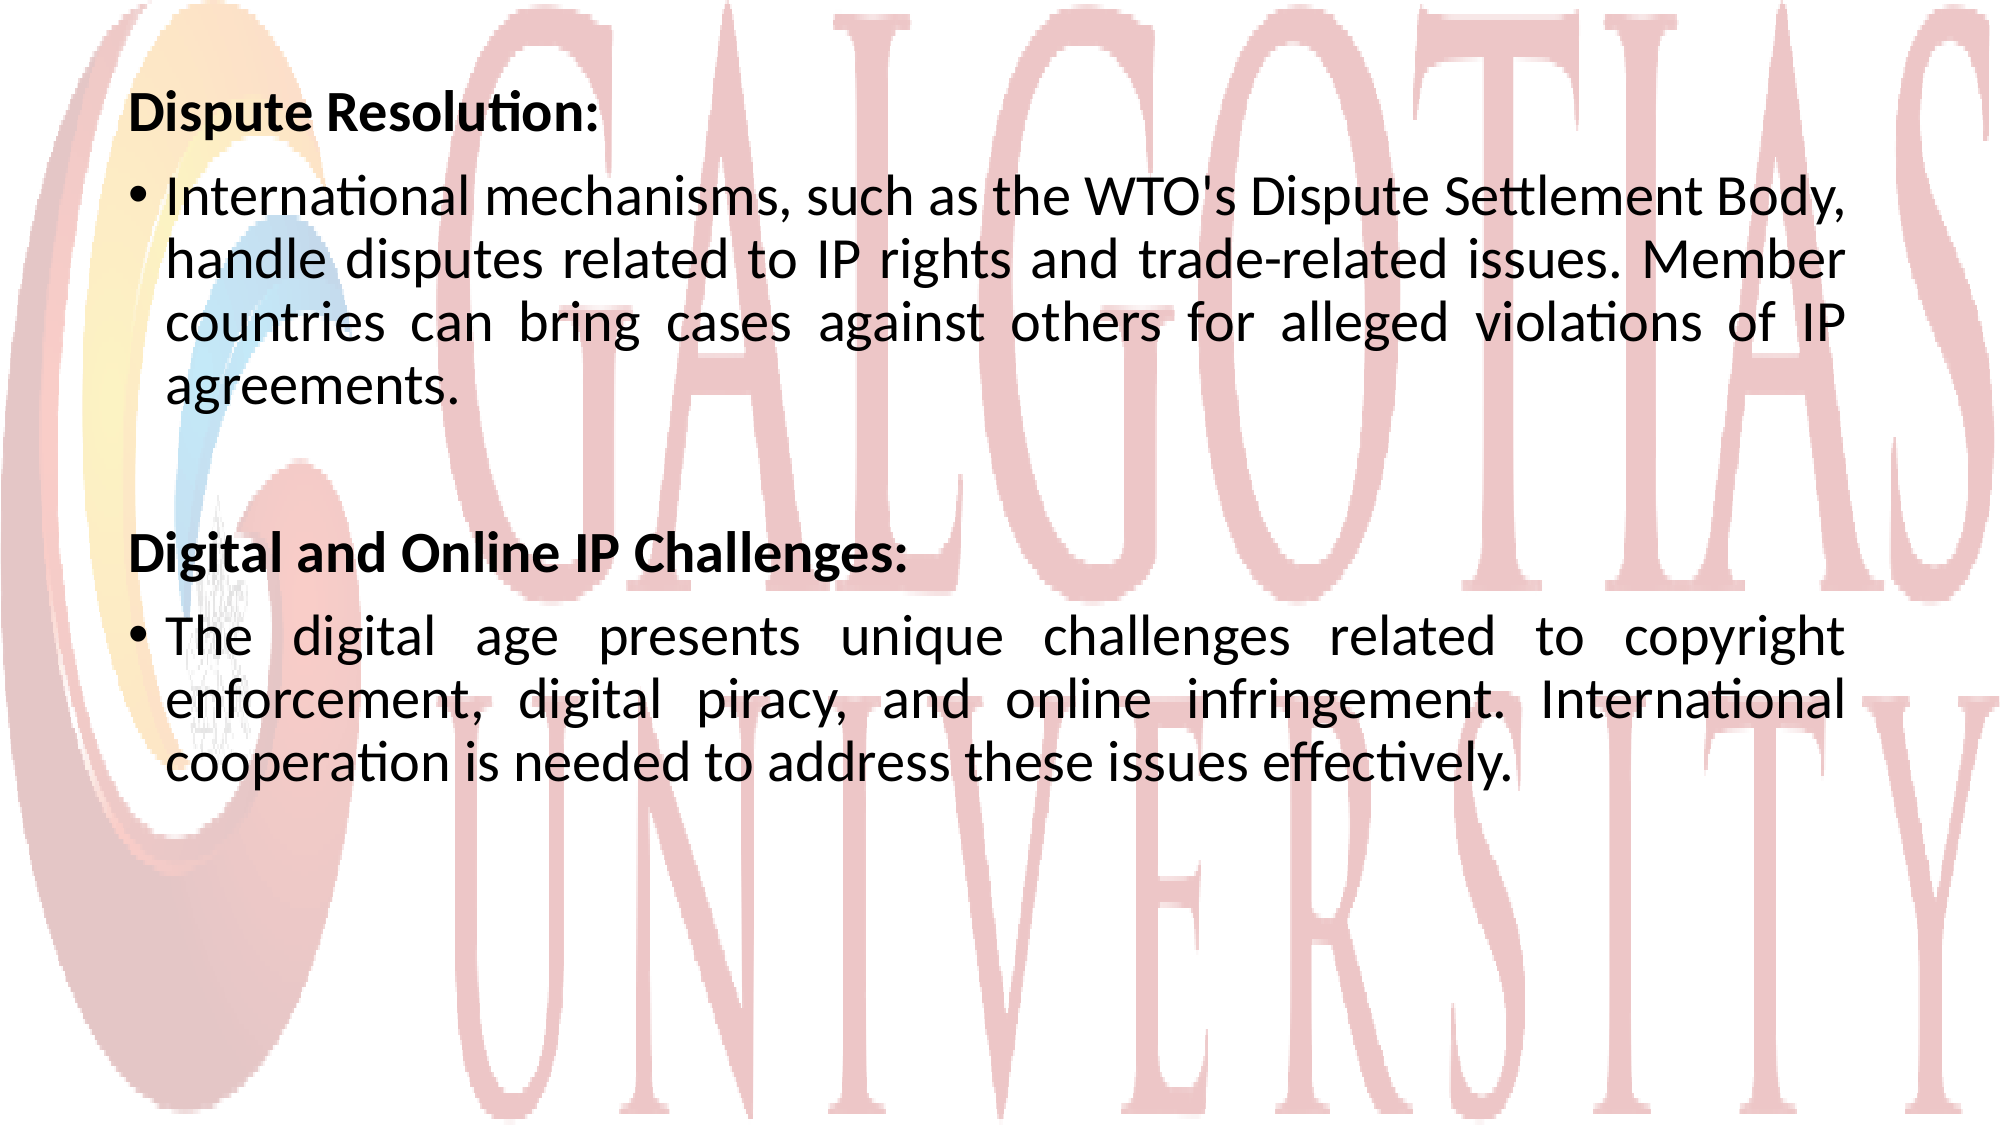

Dispute Resolution:
International mechanisms, such as the WTO's Dispute Settlement Body, handle disputes related to IP rights and trade-related issues. Member countries can bring cases against others for alleged violations of IP agreements.

Digital and Online IP Challenges:
The digital age presents unique challenges related to copyright enforcement, digital piracy, and online infringement. International cooperation is needed to address these issues effectively.